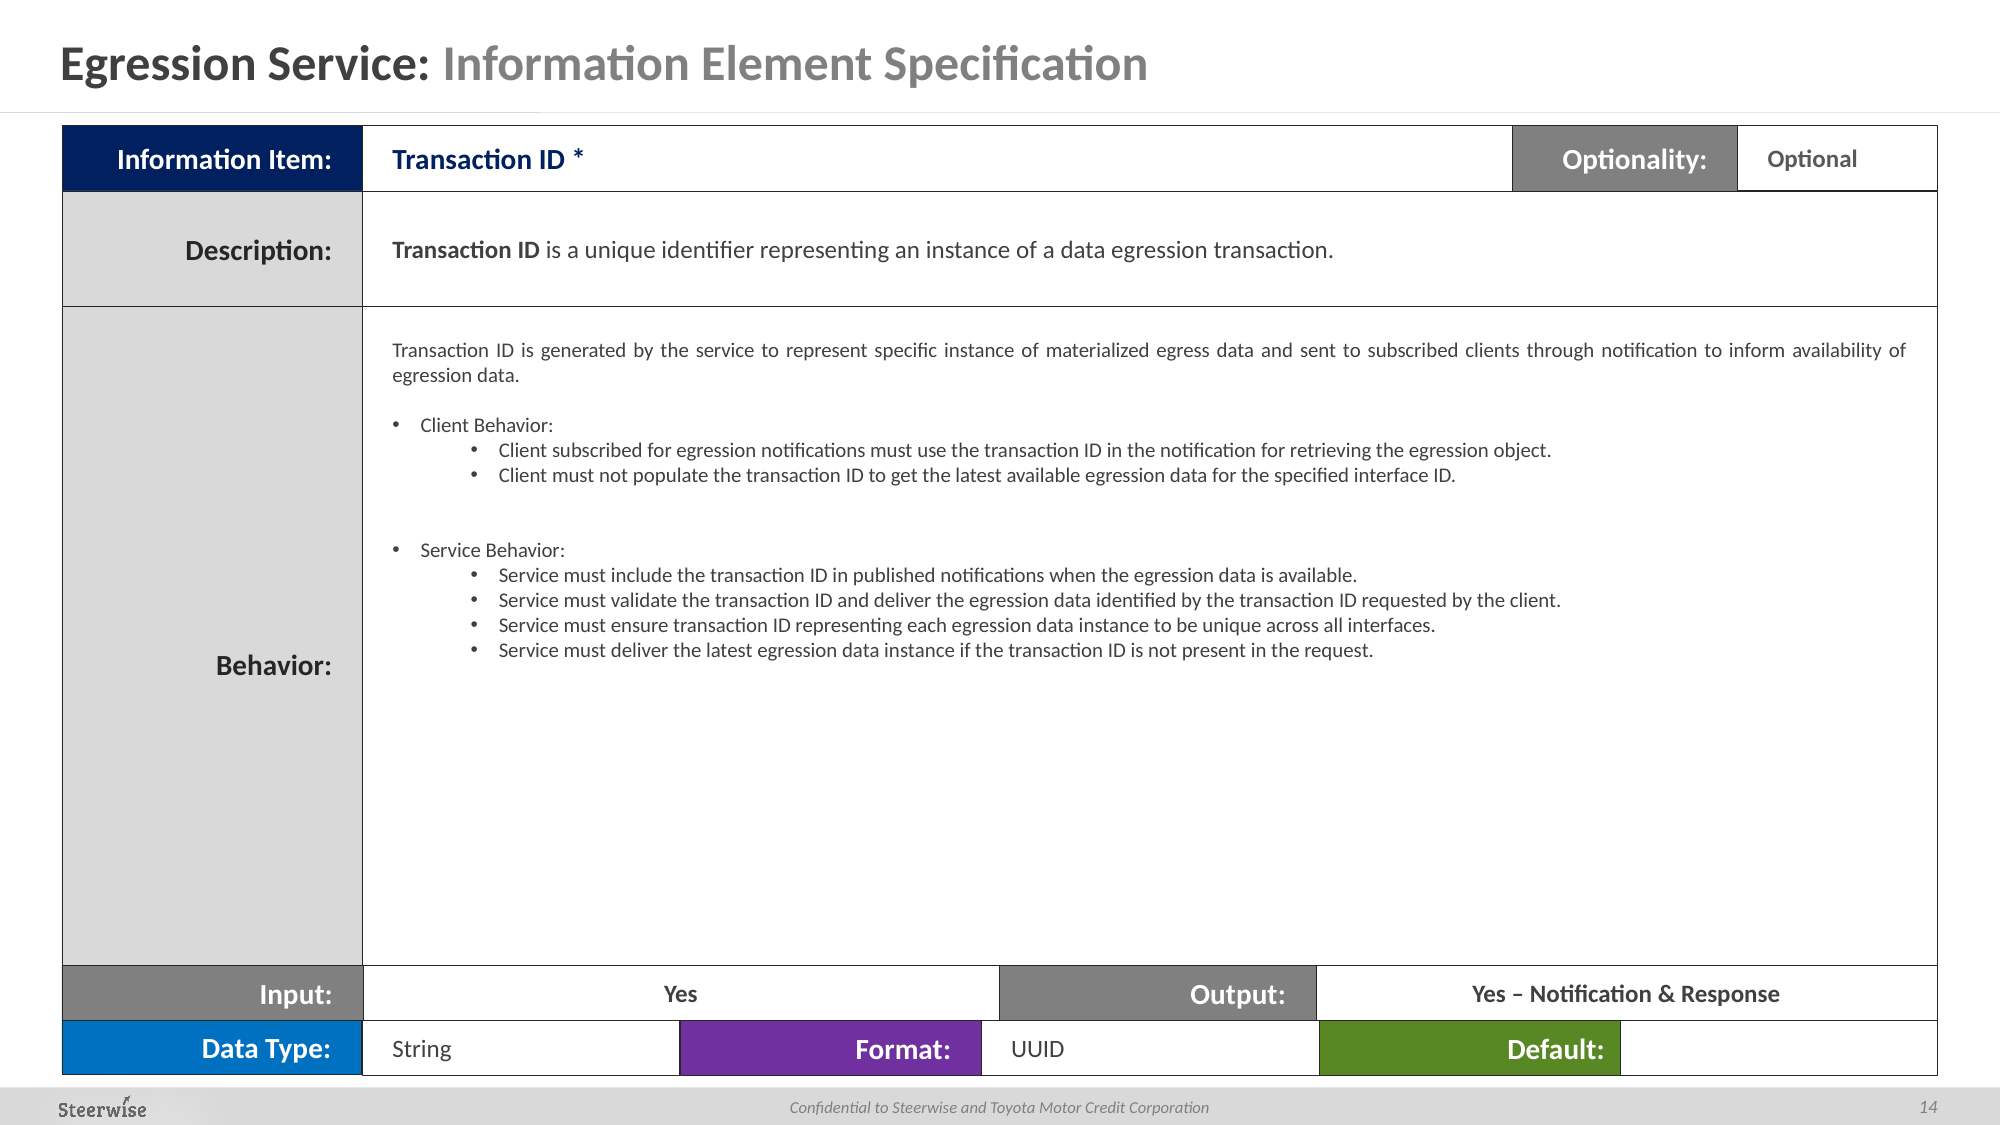

# Egression Service: Information Element Specification
Optional
Information Item:
Transaction ID *
Optionality:
Description:
Transaction ID is a unique identifier representing an instance of a data egression transaction.
Transaction ID is generated by the service to represent specific instance of materialized egress data and sent to subscribed clients through notification to inform availability of egression data.

Client Behavior:
Client subscribed for egression notifications must use the transaction ID in the notification for retrieving the egression object.
Client must not populate the transaction ID to get the latest available egression data for the specified interface ID.

Service Behavior:
Service must include the transaction ID in published notifications when the egression data is available.
Service must validate the transaction ID and deliver the egression data identified by the transaction ID requested by the client.
Service must ensure transaction ID representing each egression data instance to be unique across all interfaces.
Service must deliver the latest egression data instance if the transaction ID is not present in the request.

Behavior:
Output:
Yes – Notification & Response
Input:
Yes
Data Type:
Default:

Format:
UUID
String
14